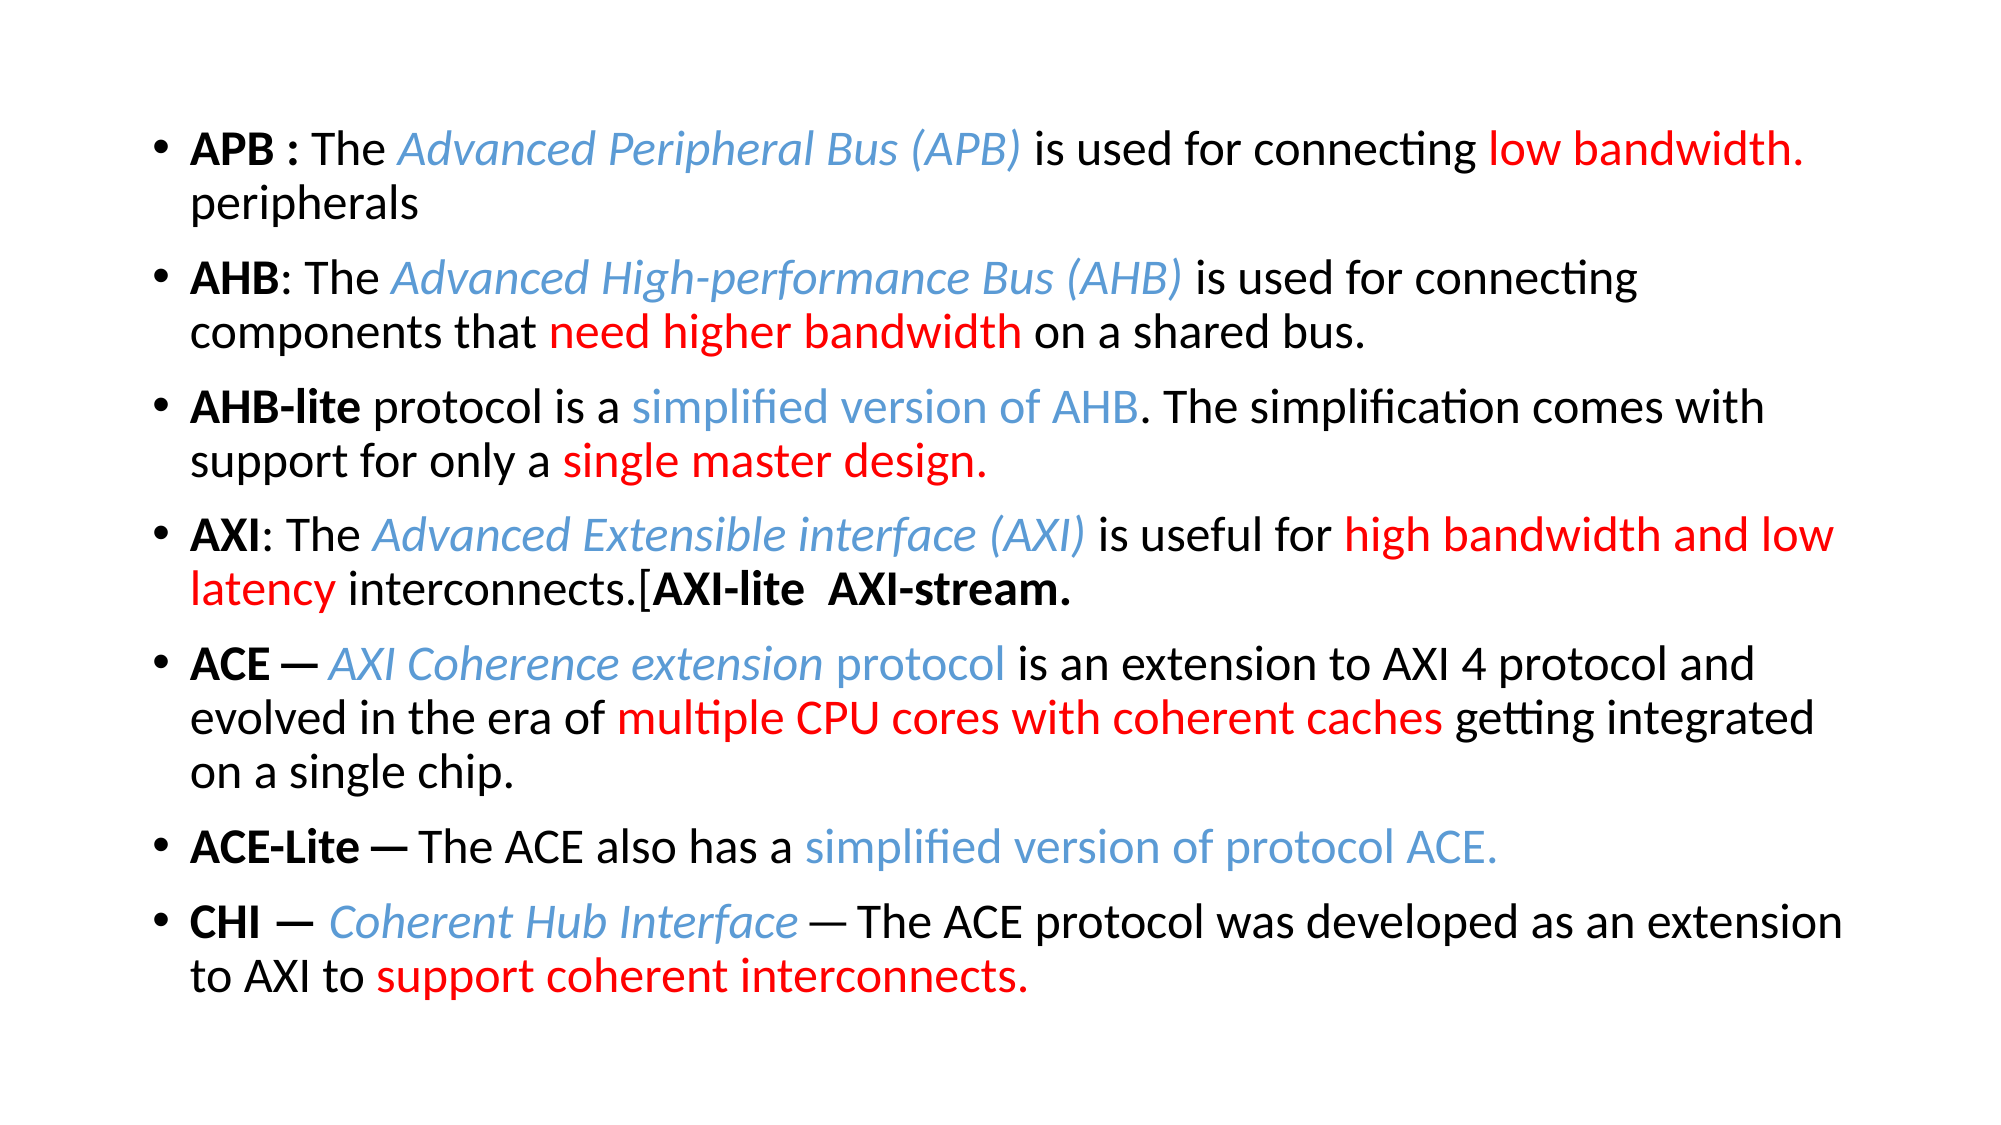

APB : The Advanced Peripheral Bus (APB) is used for connecting low bandwidth. peripherals
AHB: The Advanced High-performance Bus (AHB) is used for connecting components that need higher bandwidth on a shared bus.
AHB-lite protocol is a simplified version of AHB. The simplification comes with support for only a single master design.
AXI: The Advanced Extensible interface (AXI) is useful for high bandwidth and low latency interconnects.[AXI-lite  AXI-stream.
ACE — AXI Coherence extension protocol is an extension to AXI 4 protocol and evolved in the era of multiple CPU cores with coherent caches getting integrated on a single chip.
ACE-Lite — The ACE also has a simplified version of protocol ACE.
CHI — Coherent Hub Interface — The ACE protocol was developed as an extension to AXI to support coherent interconnects.